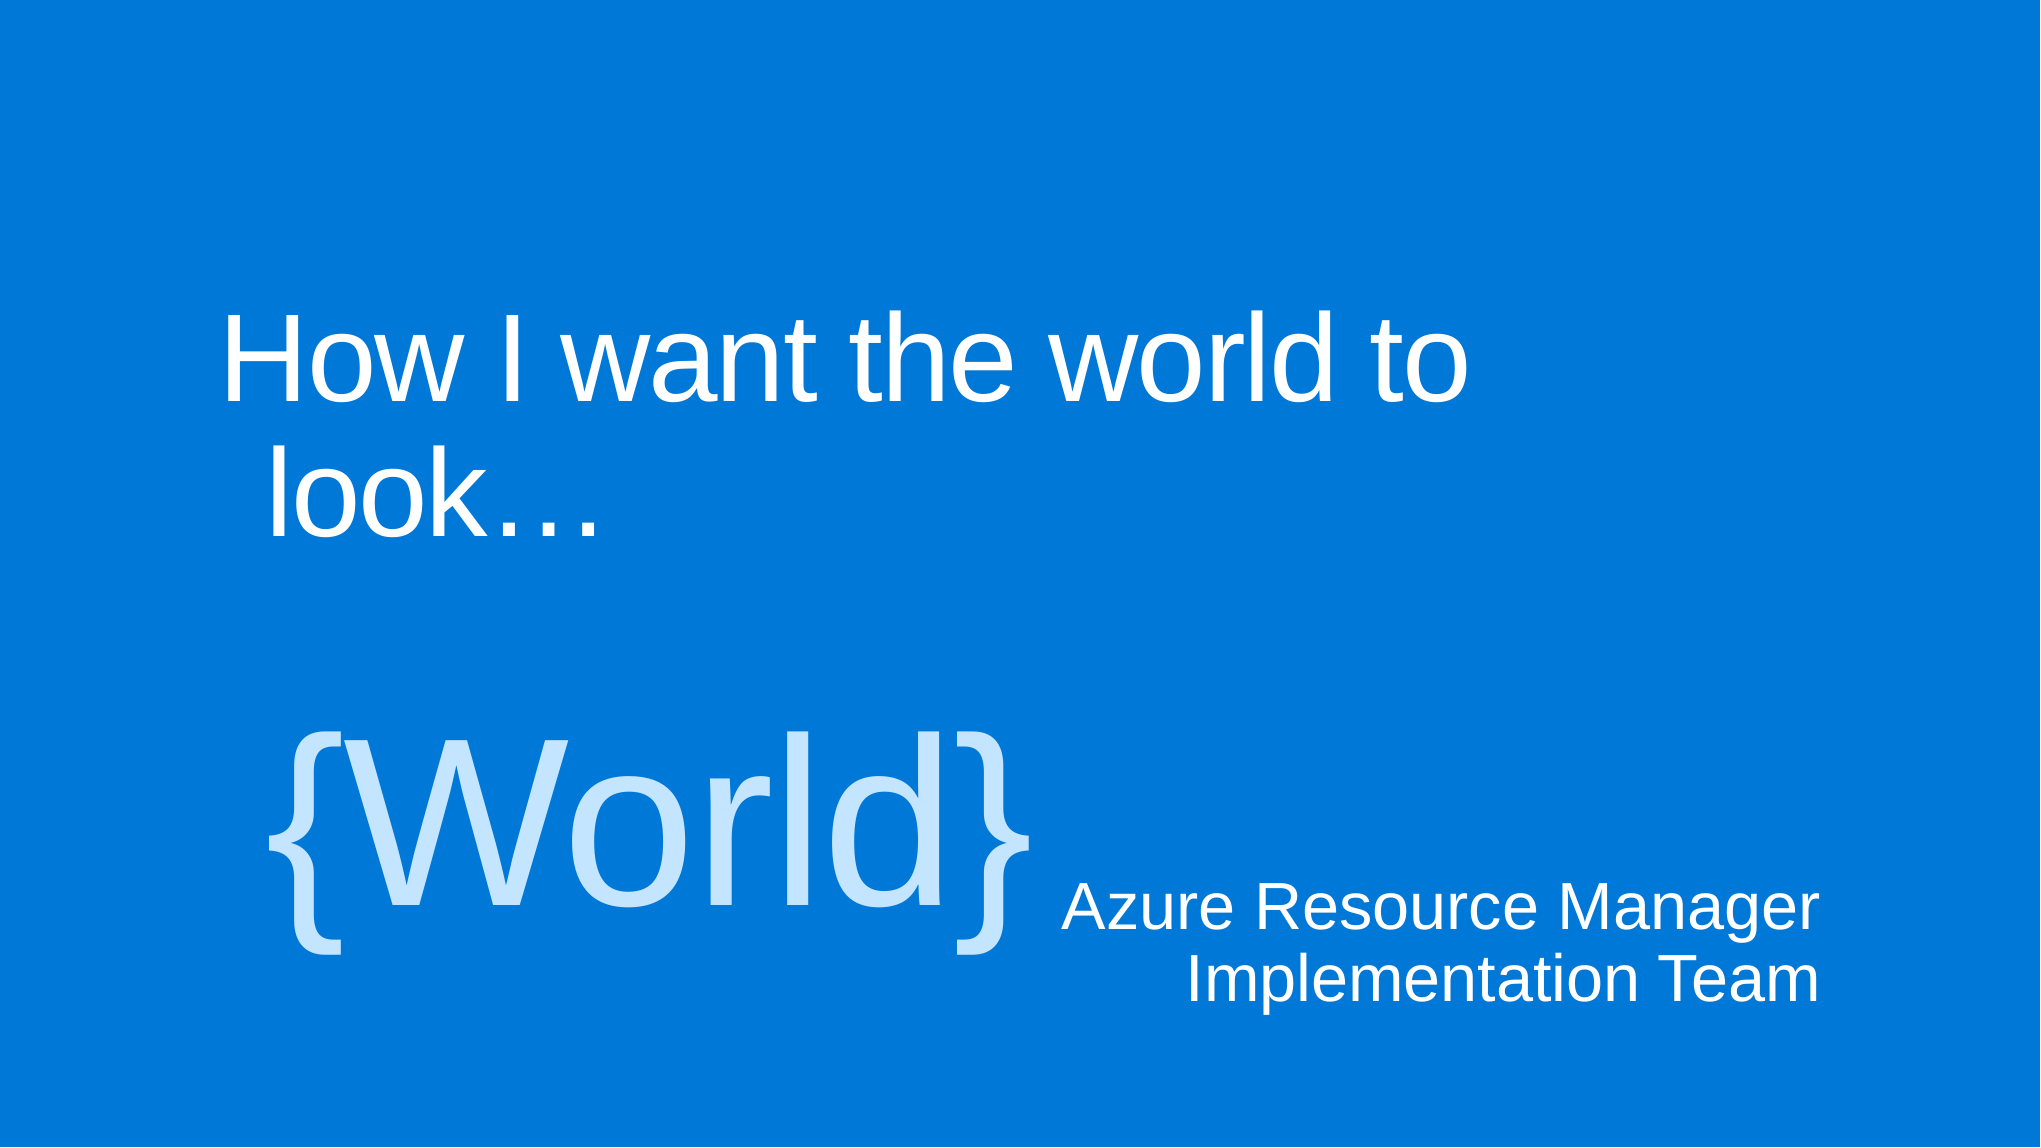

# How I want the world to look… {World}

Azure Resource Manager Implementation Team